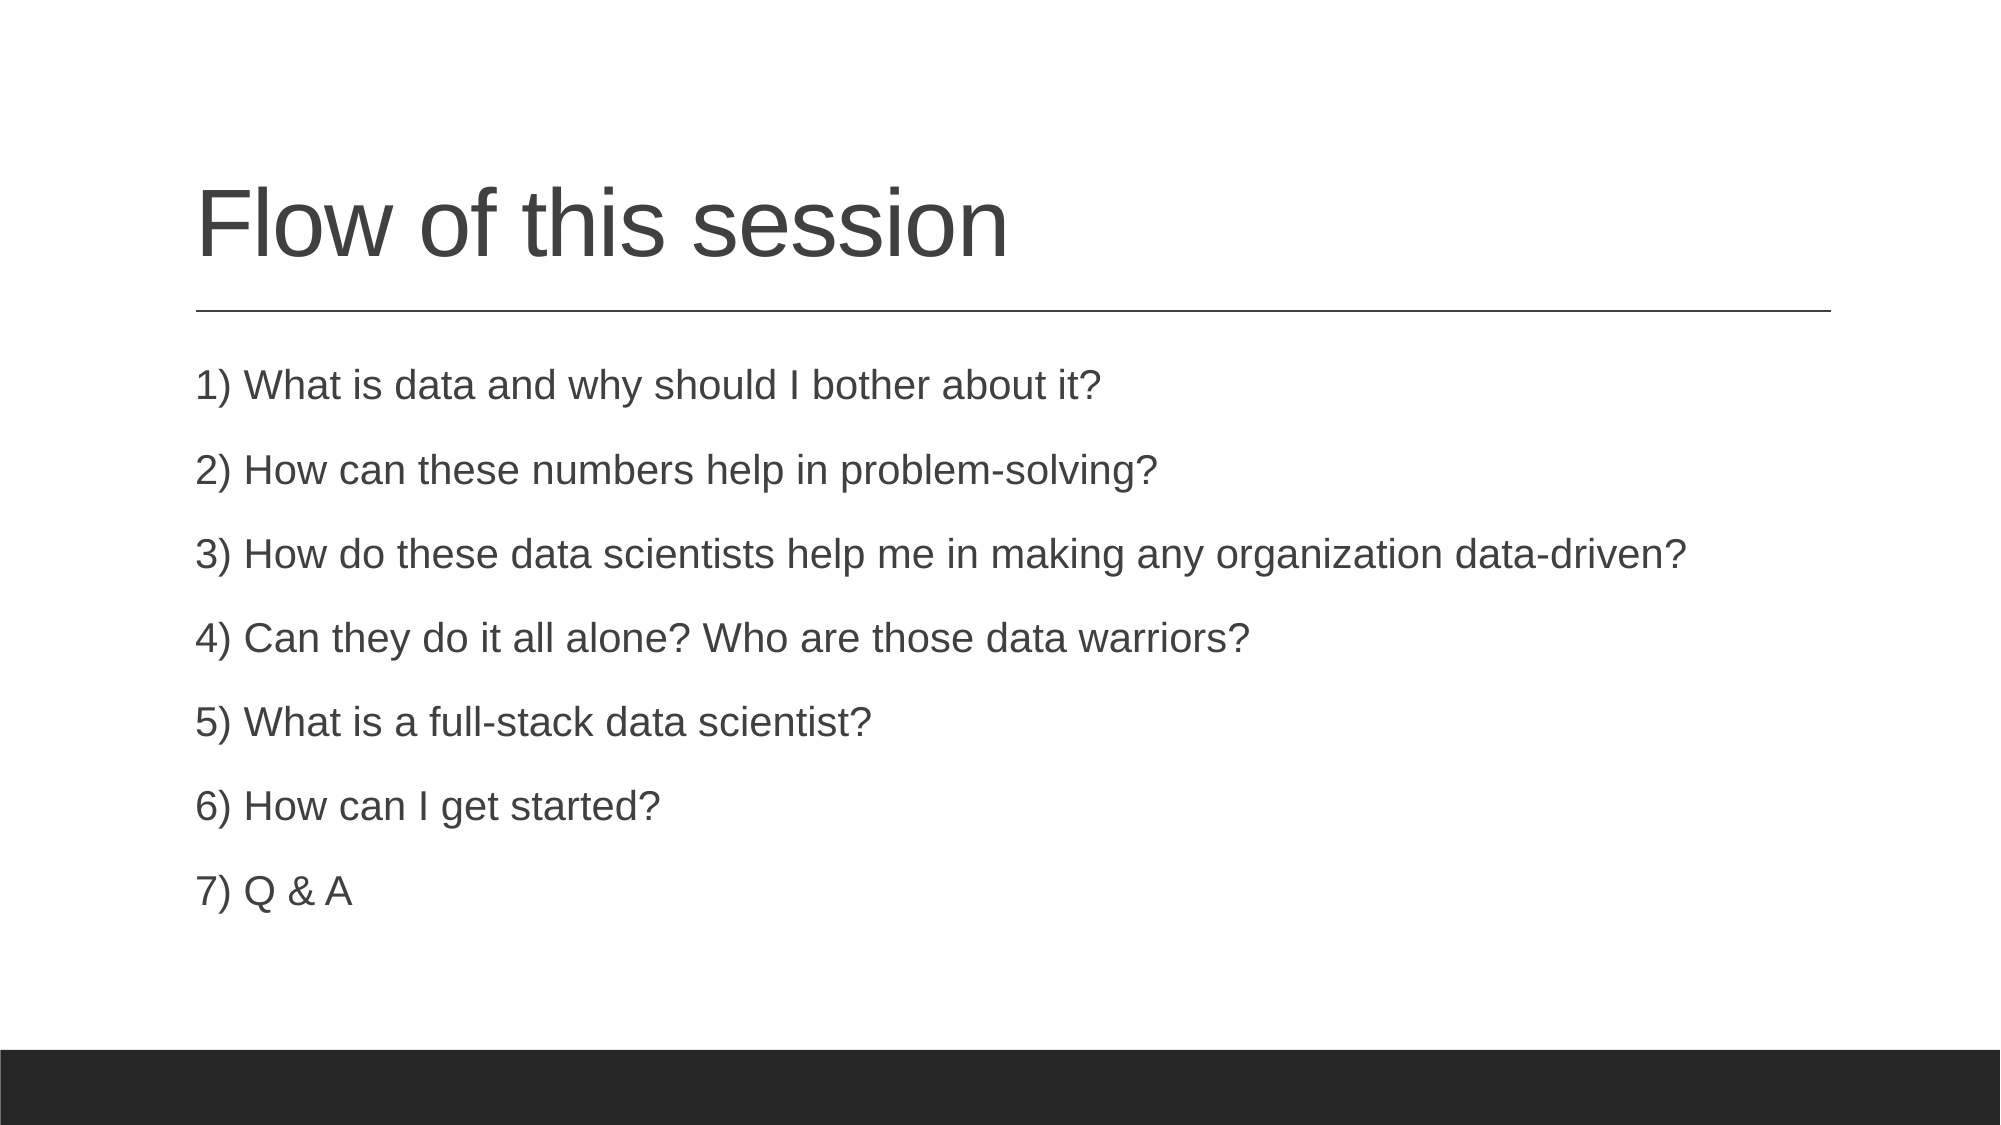

# Flow of this session
1) What is data and why should I bother about it?
2) How can these numbers help in problem-solving?
3) How do these data scientists help me in making any organization data-driven?
4) Can they do it all alone? Who are those data warriors?
5) What is a full-stack data scientist?
6) How can I get started?
7) Q & A